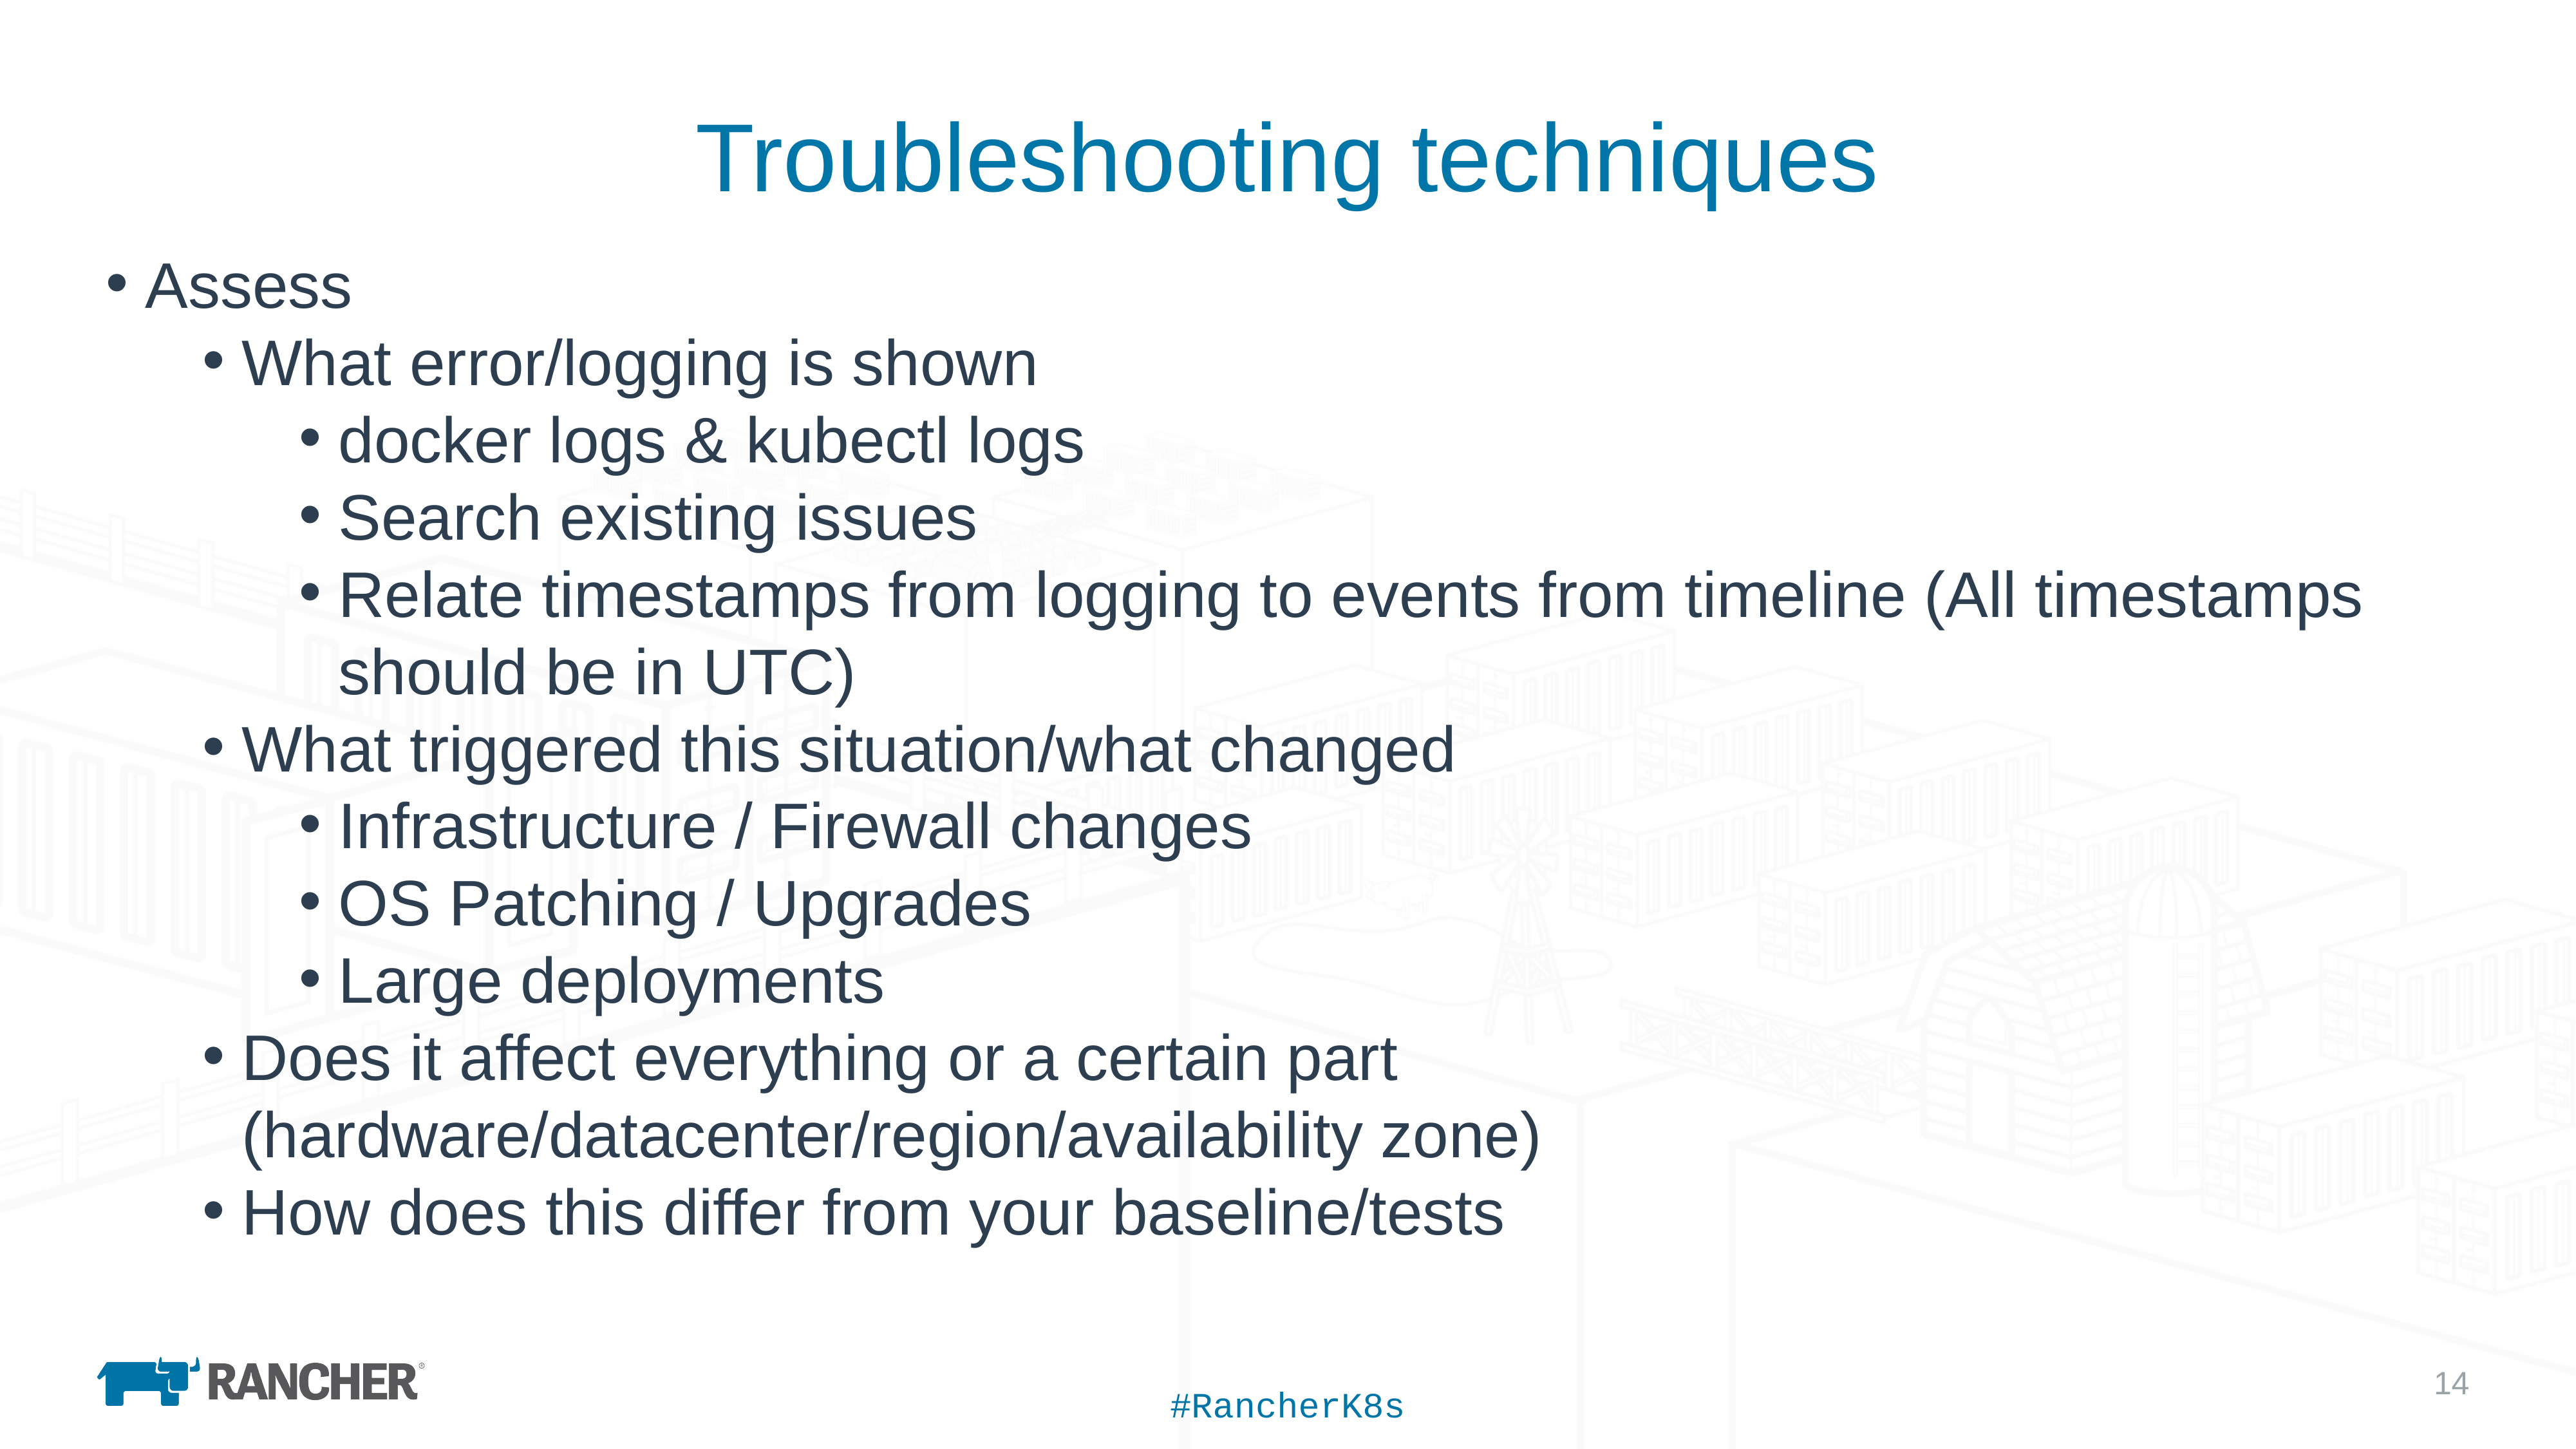

# Troubleshooting techniques
Assess
What error/logging is shown
docker logs & kubectl logs
Search existing issues
Relate timestamps from logging to events from timeline (All timestamps should be in UTC)
What triggered this situation/what changed
Infrastructure / Firewall changes
OS Patching / Upgrades
Large deployments
Does it affect everything or a certain part (hardware/datacenter/region/availability zone)
How does this differ from your baseline/tests

#RancherK8s